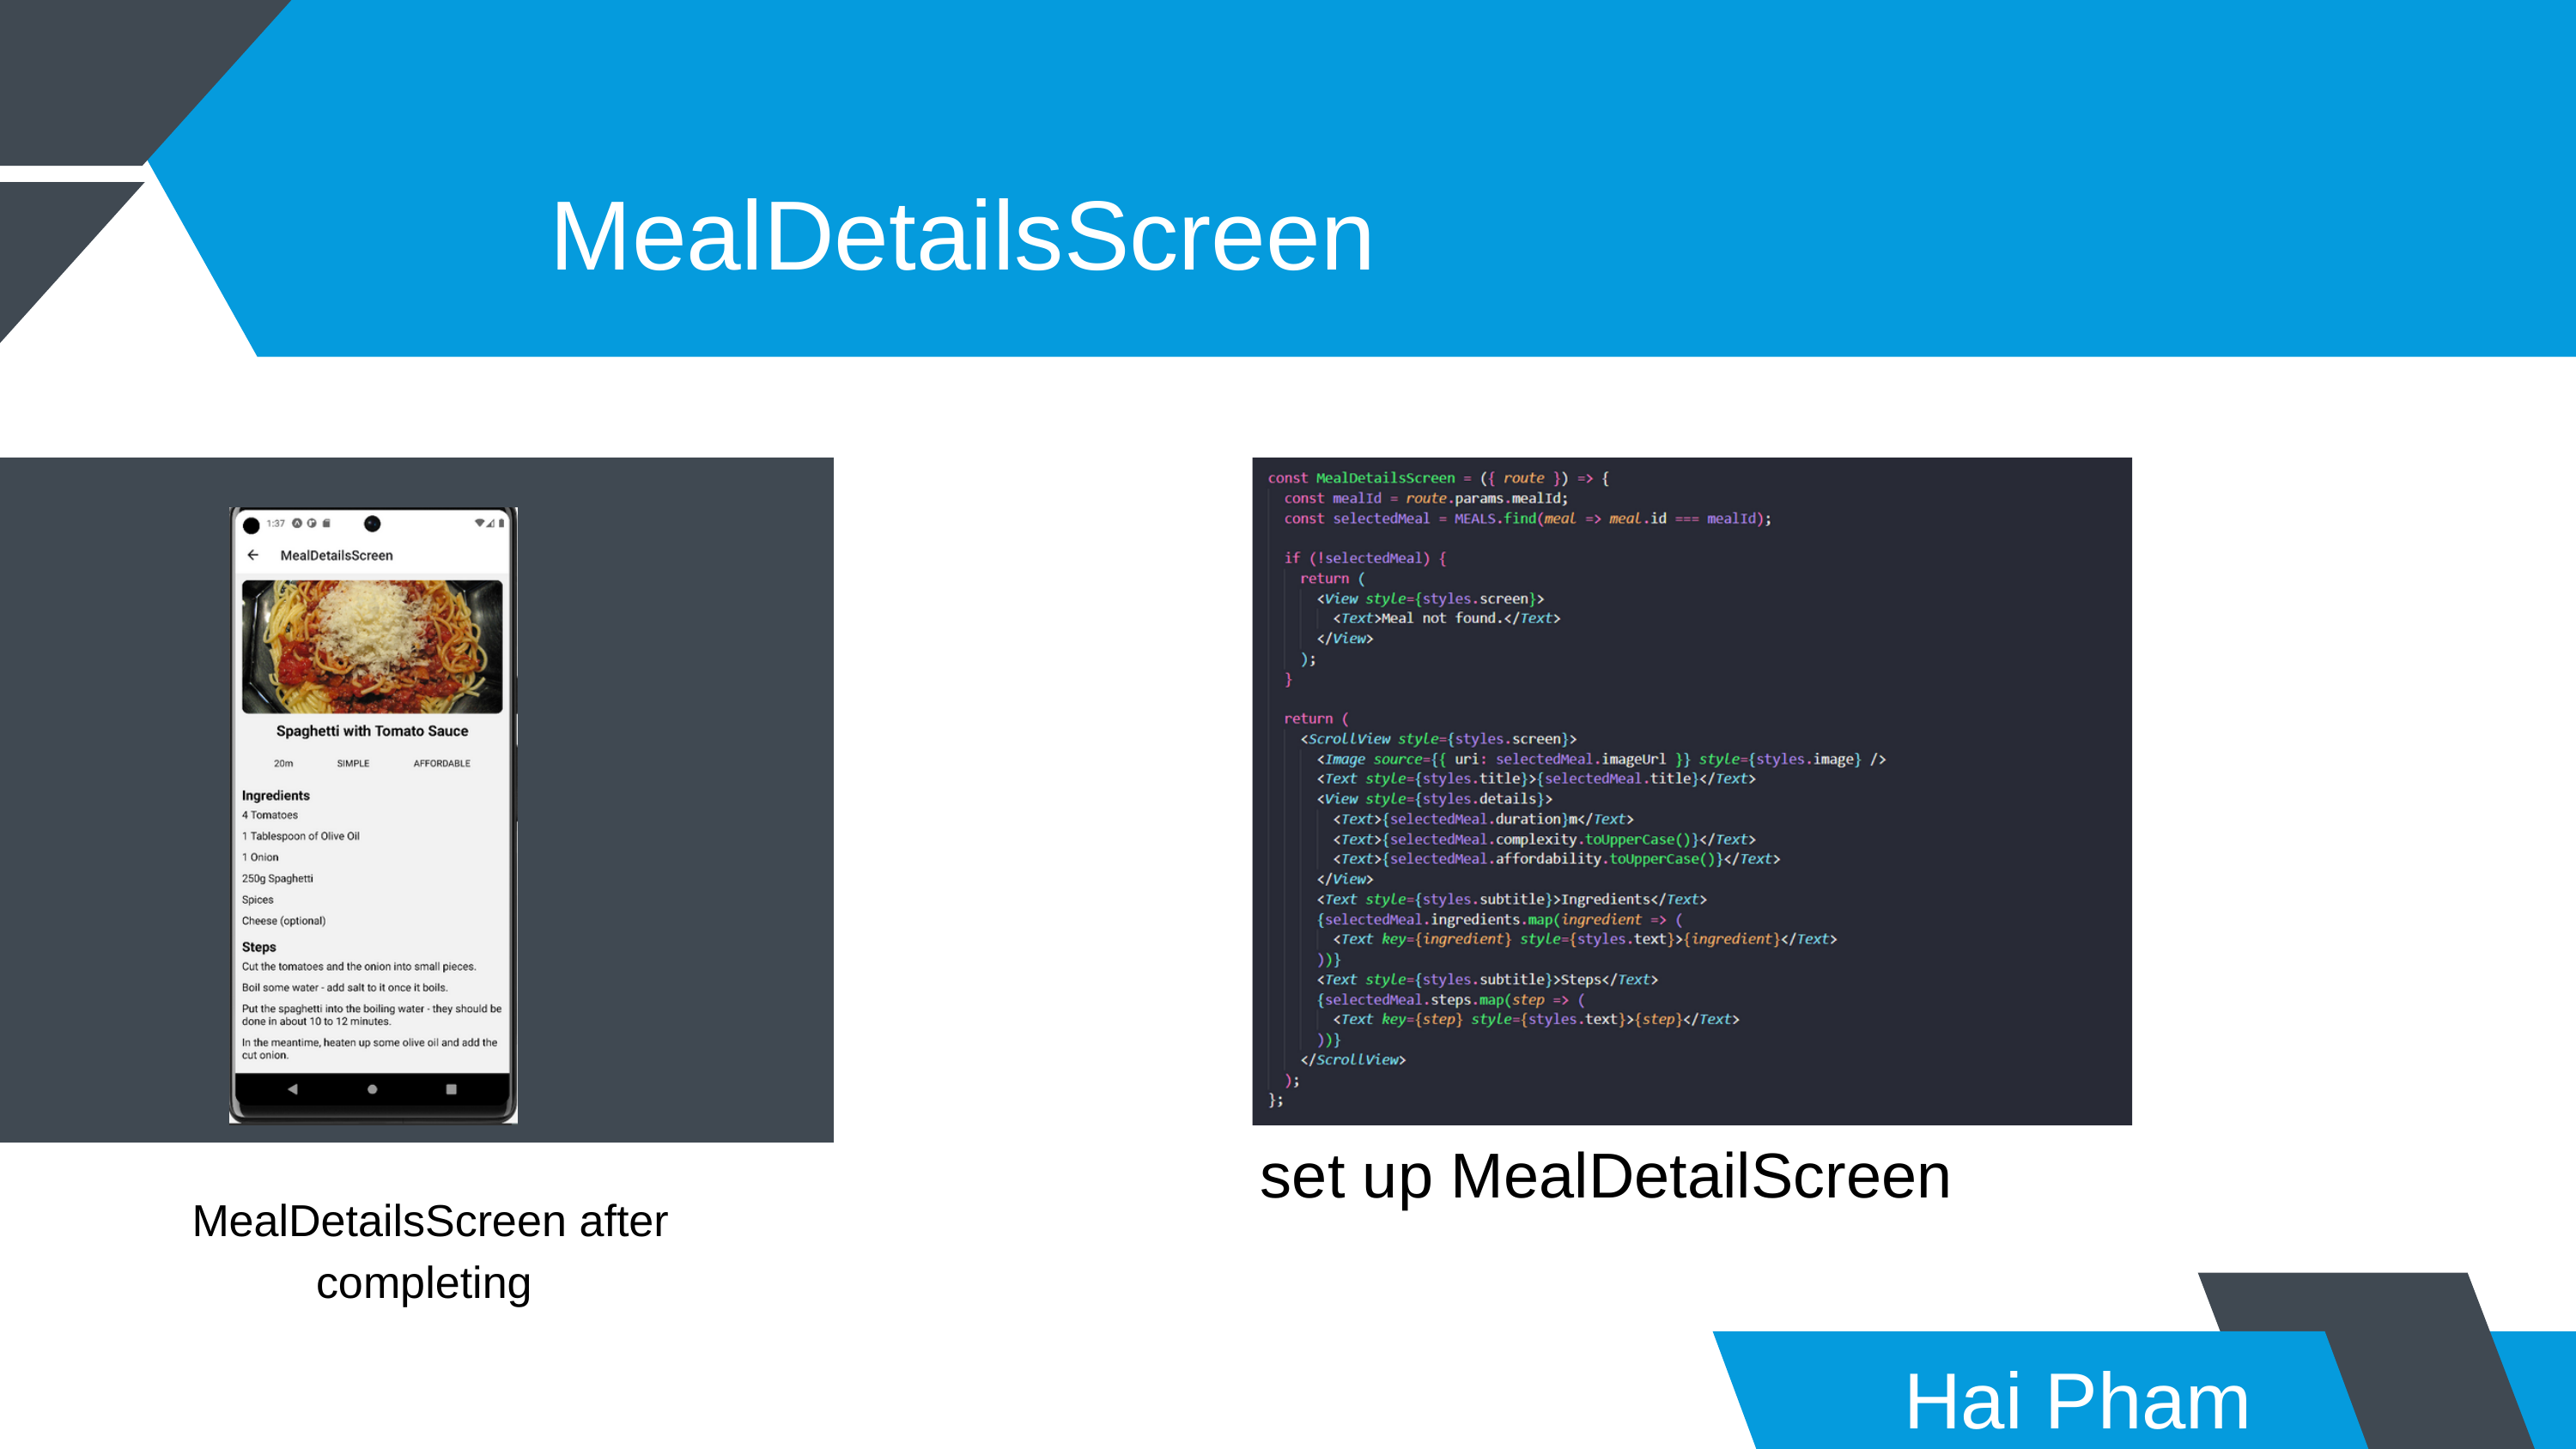

MealDetailsScreen

set up MealDetailScreen
MealDetailsScreen after completing

Hai Pham